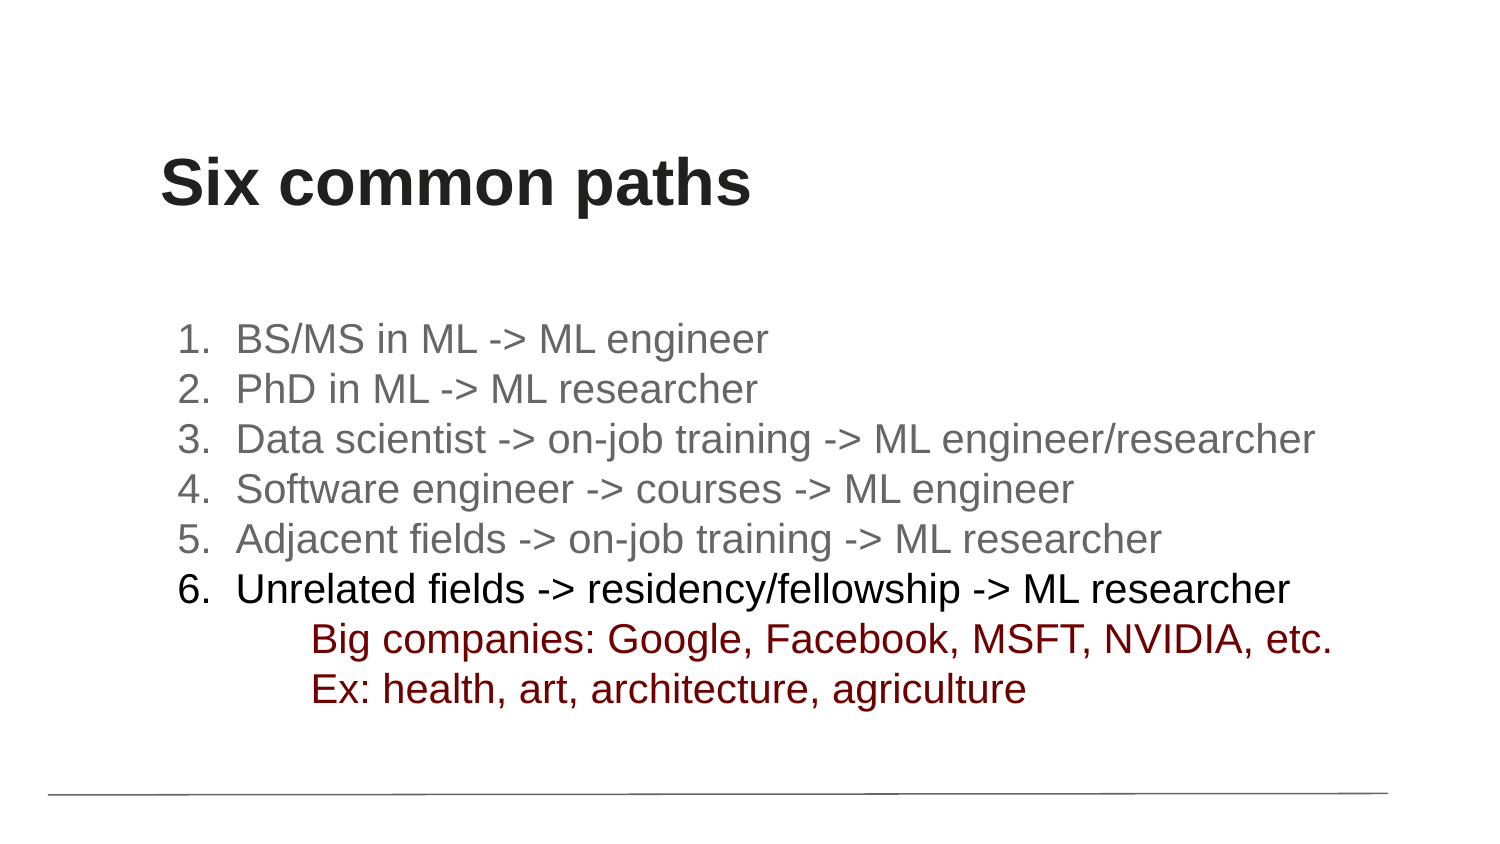

Six common paths
BS/MS in ML -> ML engineer
PhD in ML -> ML researcher
Data scientist -> on-job training -> ML engineer/researcher
Software engineer -> courses -> ML engineer
Adjacent fields -> on-job training -> ML researcher
Unrelated fields -> residency/fellowship -> ML researcher
	Big companies: Google, Facebook, MSFT, NVIDIA, etc.
	Ex: health, art, architecture, agriculture